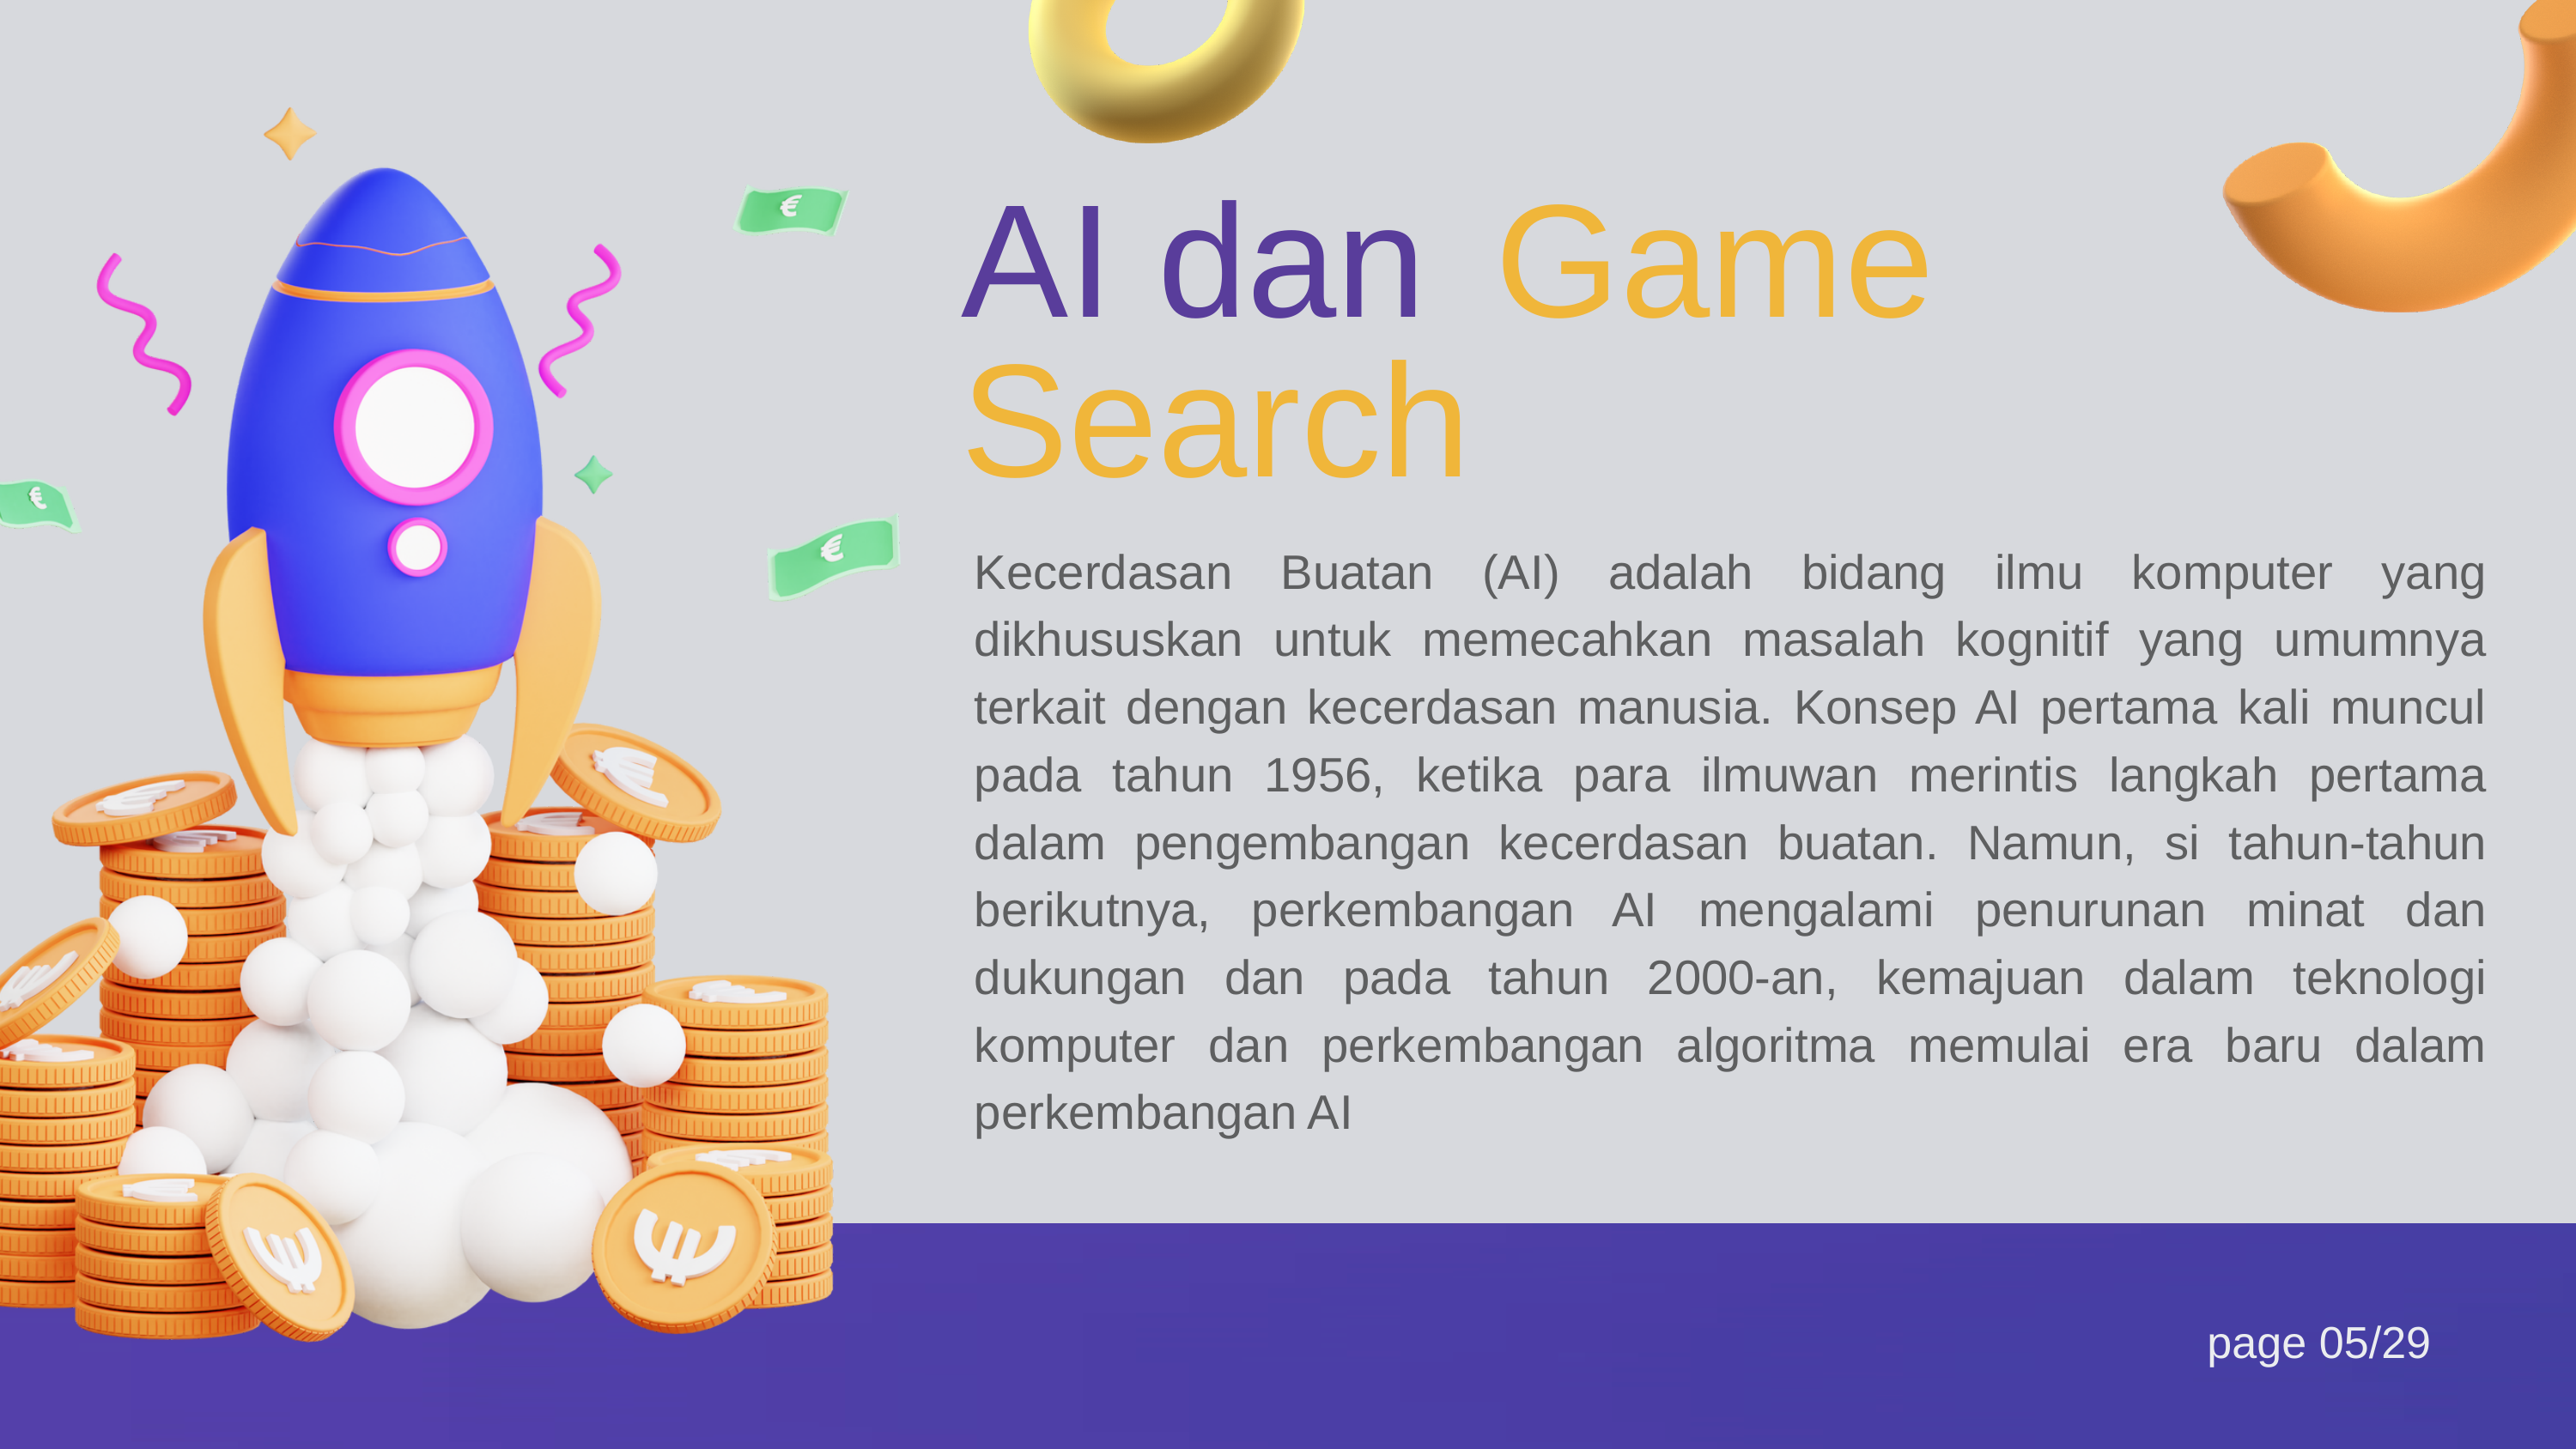

AI dan
Game
Search

Kecerdasan Buatan (AI) adalah bidang ilmu komputer yang dikhususkan untuk memecahkan masalah kognitif yang umumnya terkait dengan kecerdasan manusia. Konsep AI pertama kali muncul pada tahun 1956, ketika para ilmuwan merintis langkah pertama dalam pengembangan kecerdasan buatan. Namun, si tahun-tahun berikutnya, perkembangan AI mengalami penurunan minat dan dukungan dan pada tahun 2000-an, kemajuan dalam teknologi komputer dan perkembangan algoritma memulai era baru dalam perkembangan AI
page 05/29